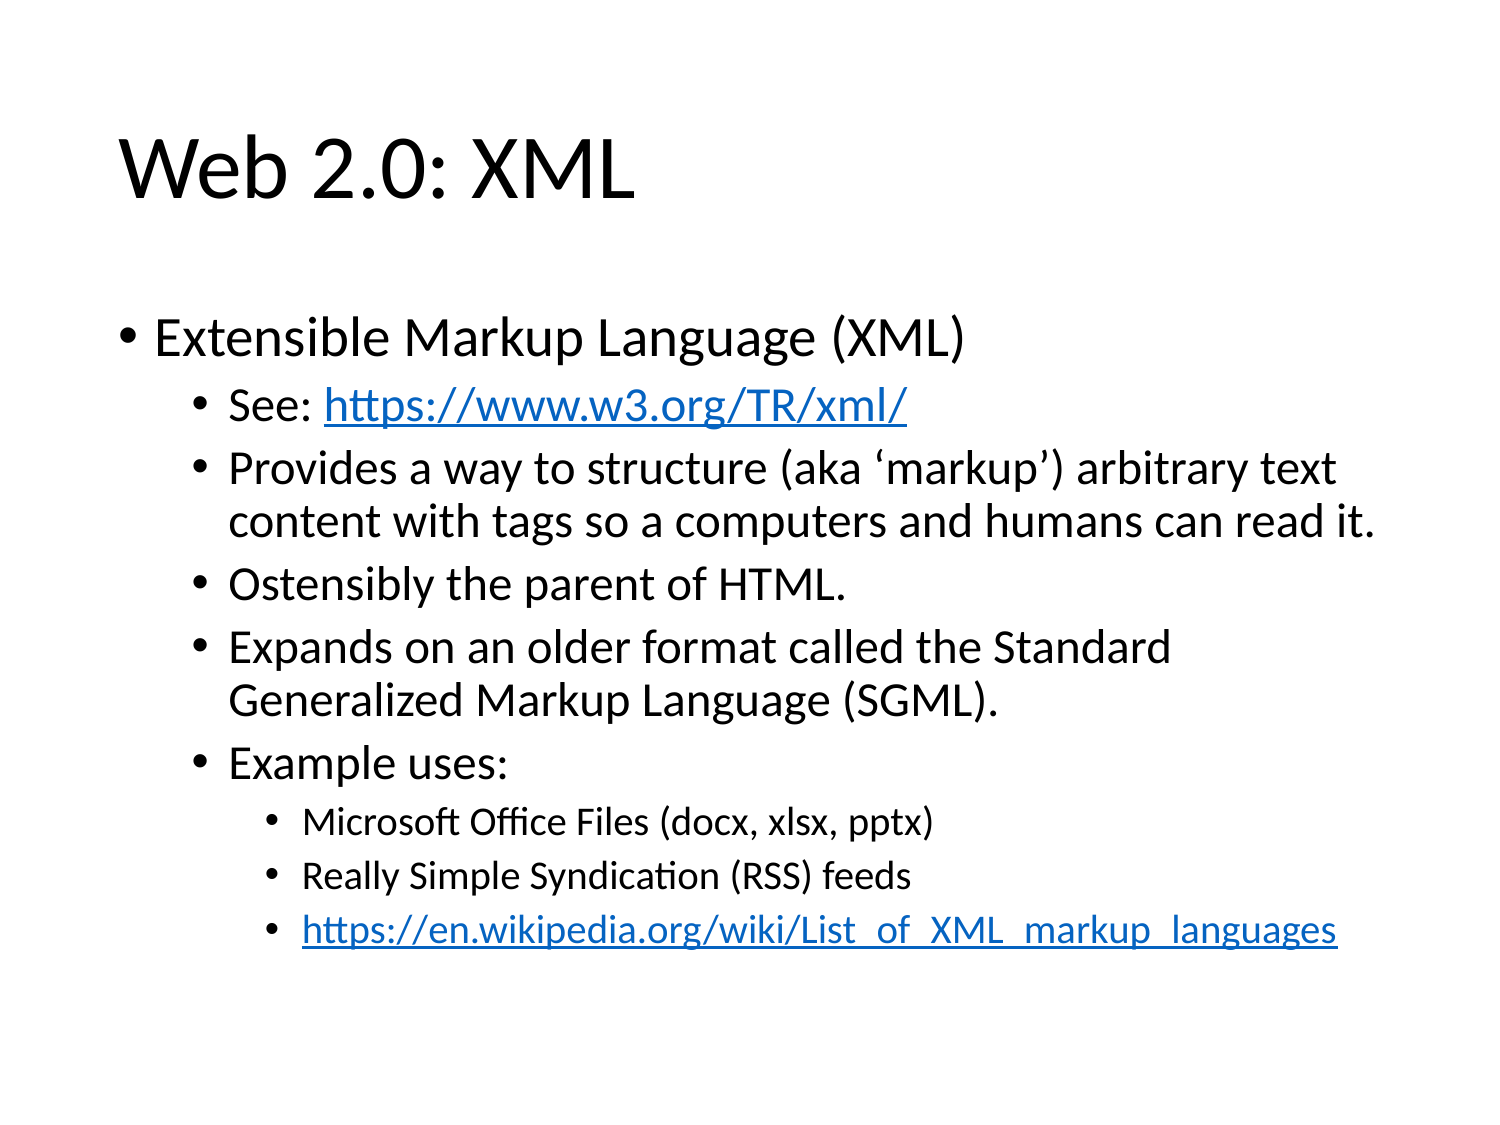

# Web 2.0: XML
Extensible Markup Language (XML)
See: https://www.w3.org/TR/xml/
Provides a way to structure (aka ‘markup’) arbitrary text content with tags so a computers and humans can read it.
Ostensibly the parent of HTML.
Expands on an older format called the Standard Generalized Markup Language (SGML).
Example uses:
Microsoft Office Files (docx, xlsx, pptx)
Really Simple Syndication (RSS) feeds
https://en.wikipedia.org/wiki/List_of_XML_markup_languages